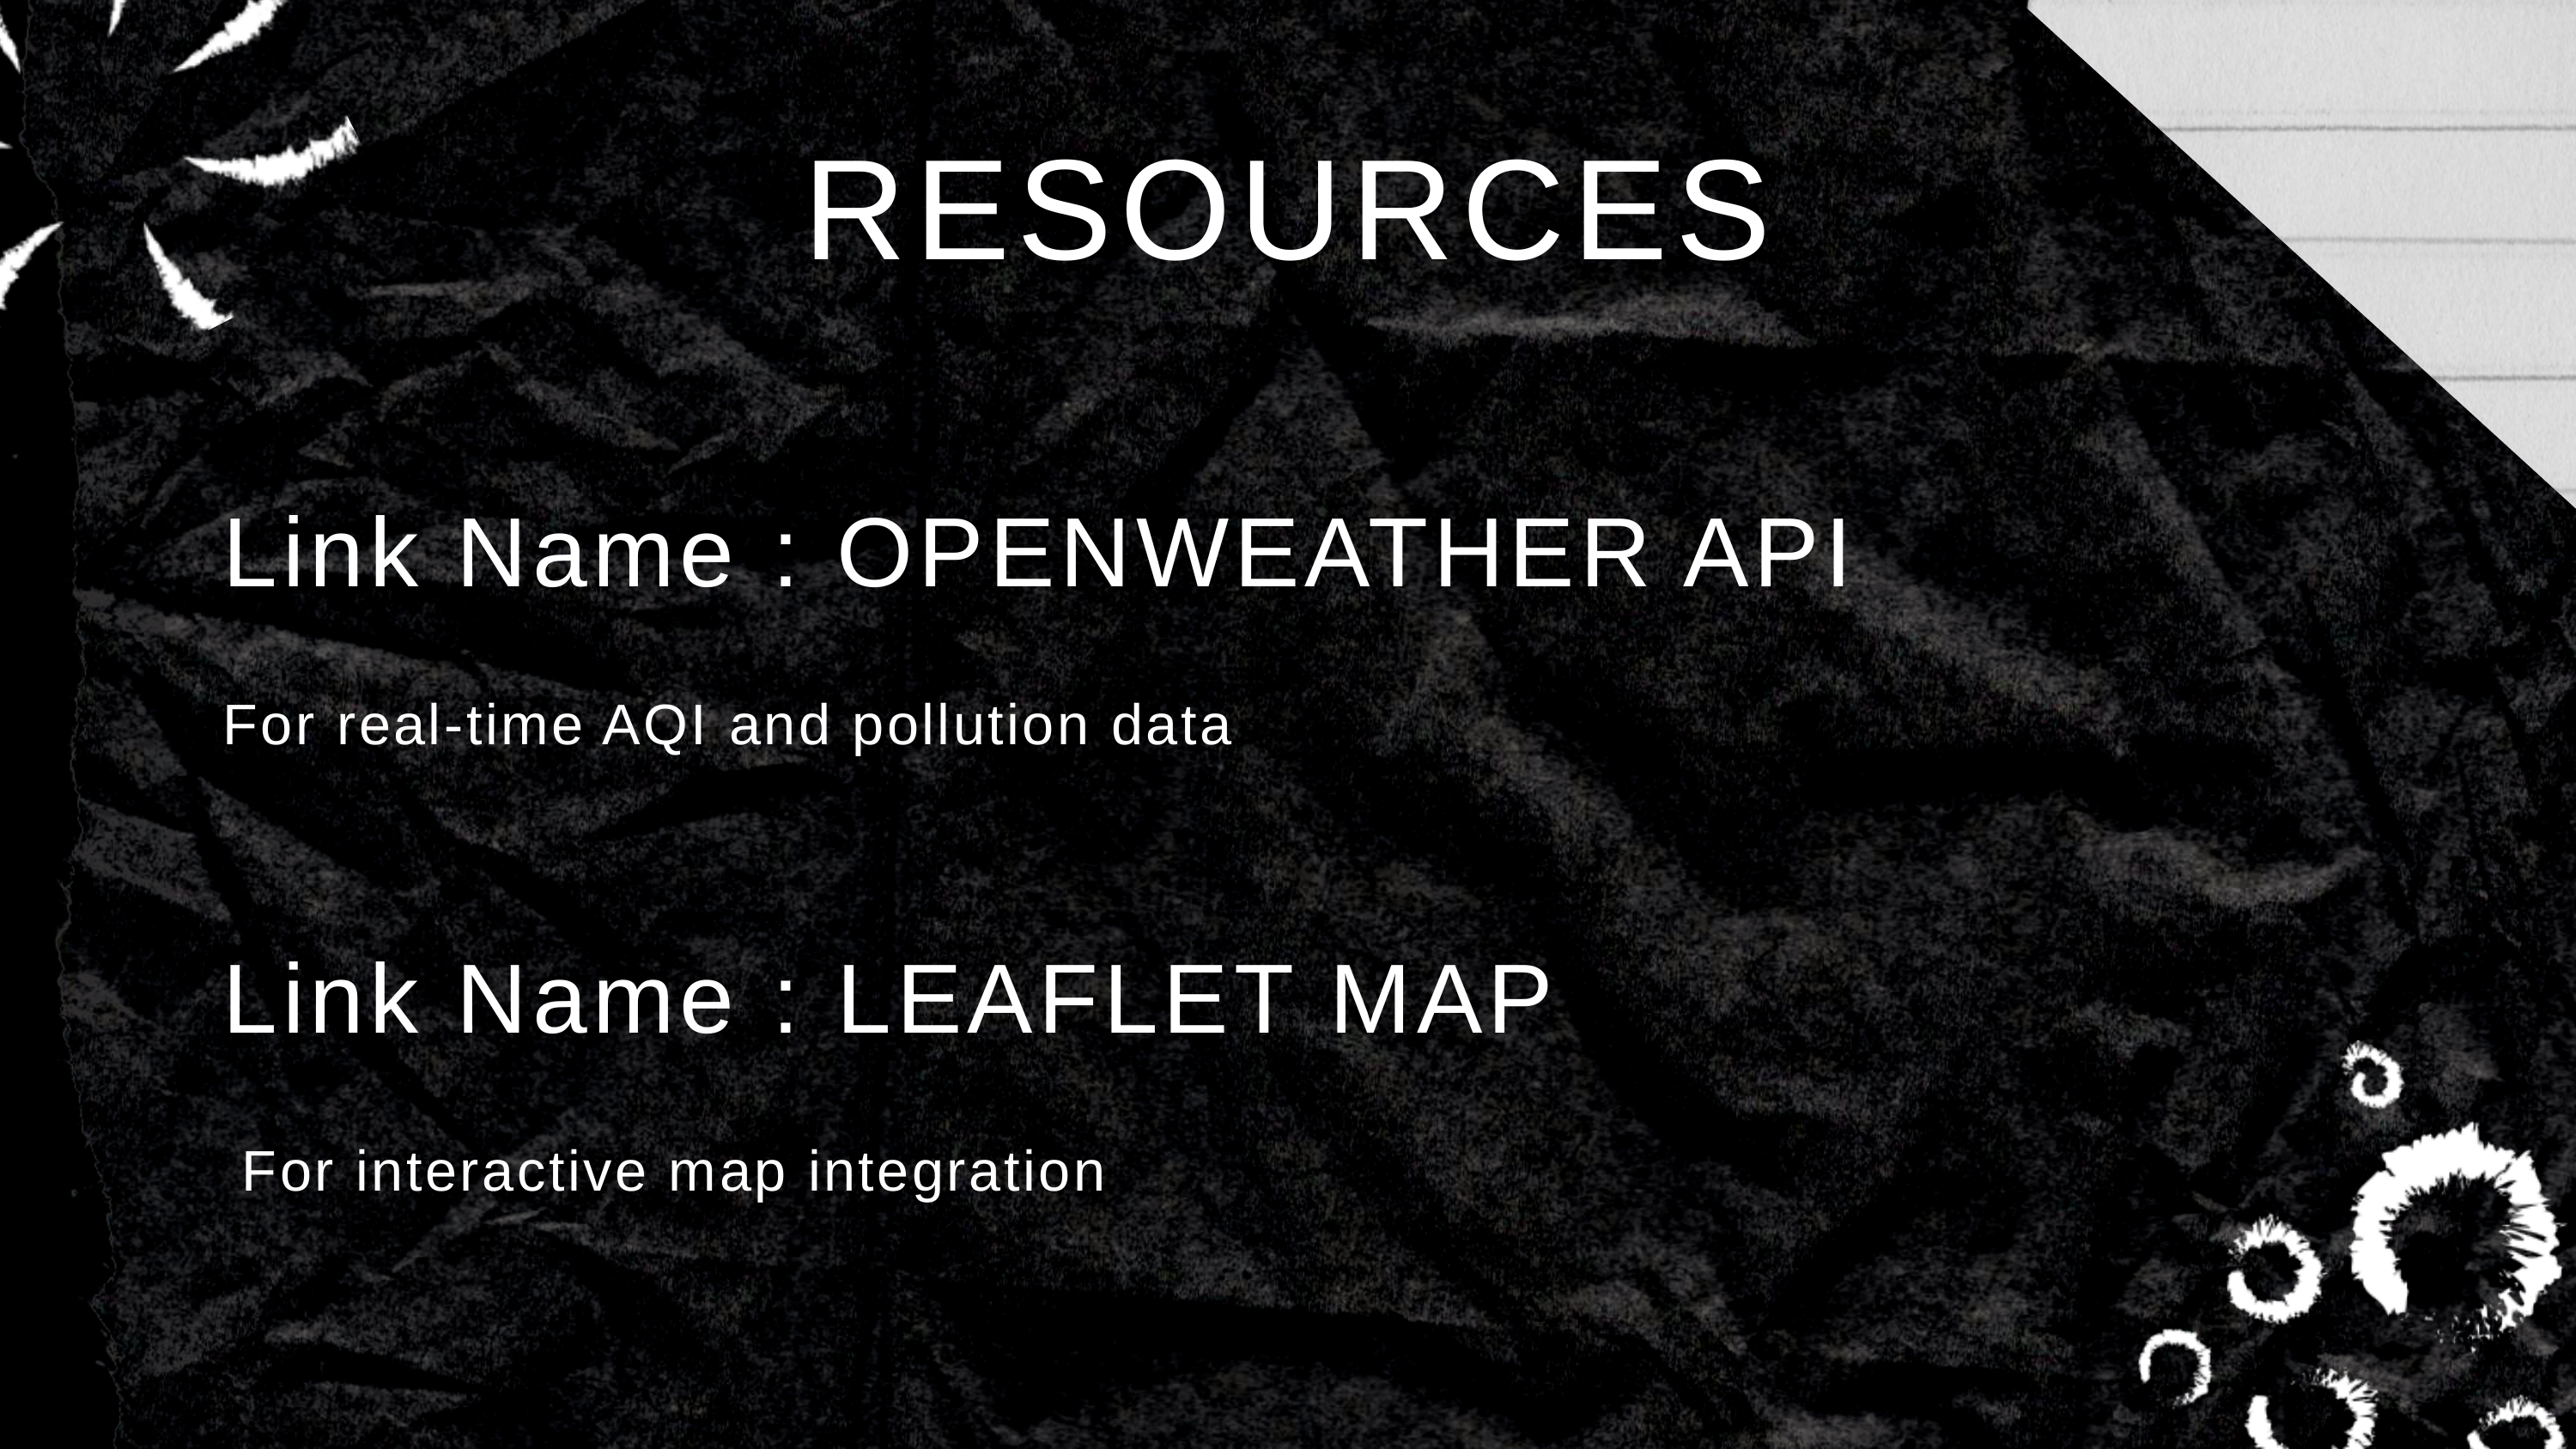

RESOURCES
Link Name : OPENWEATHER API
For real-time AQI and pollution data
Link Name : LEAFLET MAP

 For interactive map integration